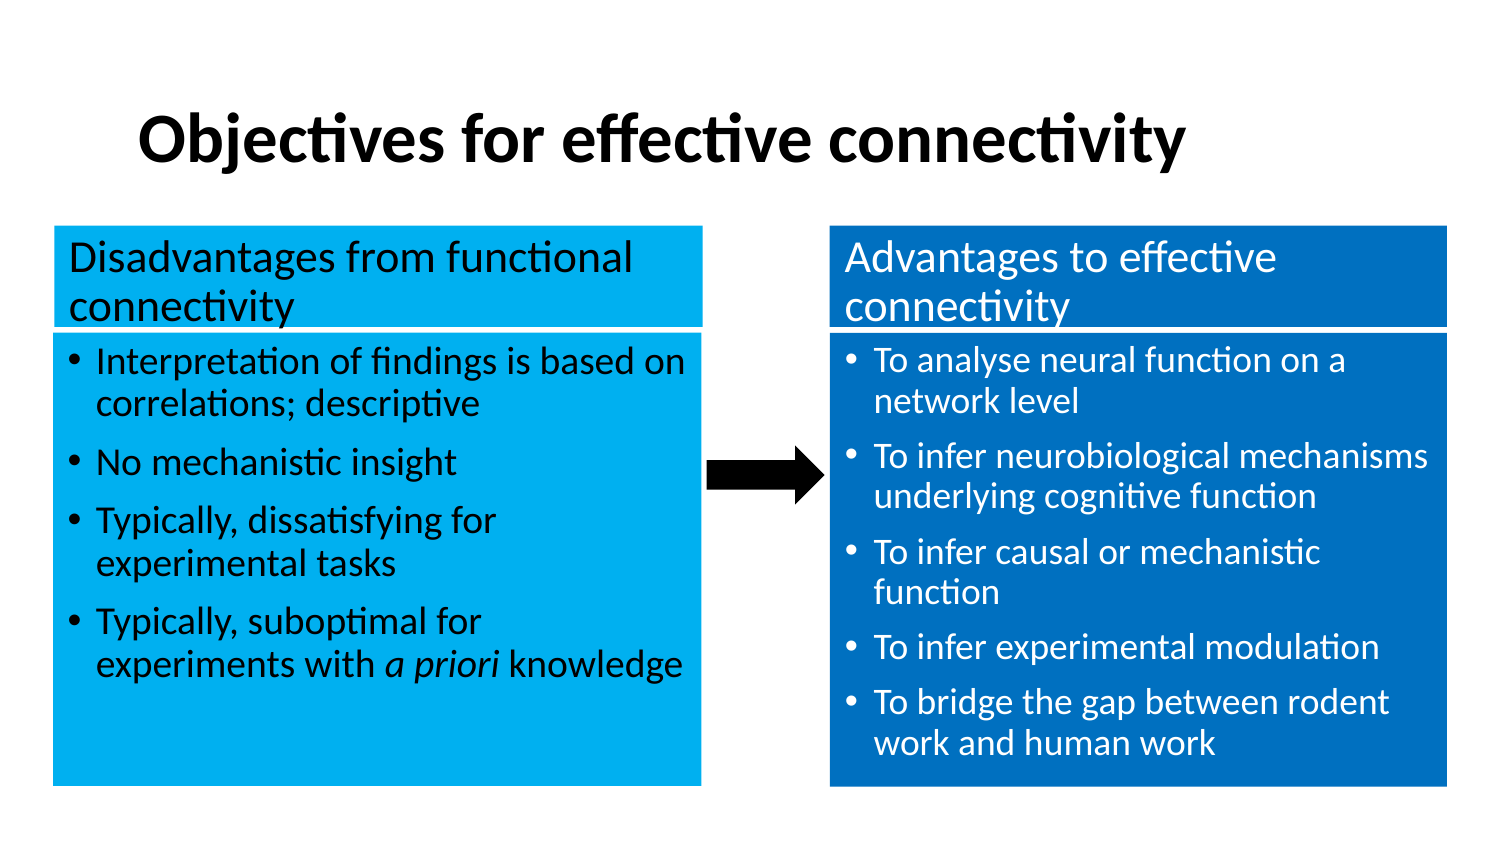

# Objectives for effective connectivity
Disadvantages from functional connectivity
Advantages to effective connectivity
Interpretation of findings is based on correlations; descriptive
No mechanistic insight
Typically, dissatisfying for experimental tasks
Typically, suboptimal for experiments with a priori knowledge
To analyse neural function on a network level
To infer neurobiological mechanisms underlying cognitive function
To infer causal or mechanistic function
To infer experimental modulation
To bridge the gap between rodent work and human work